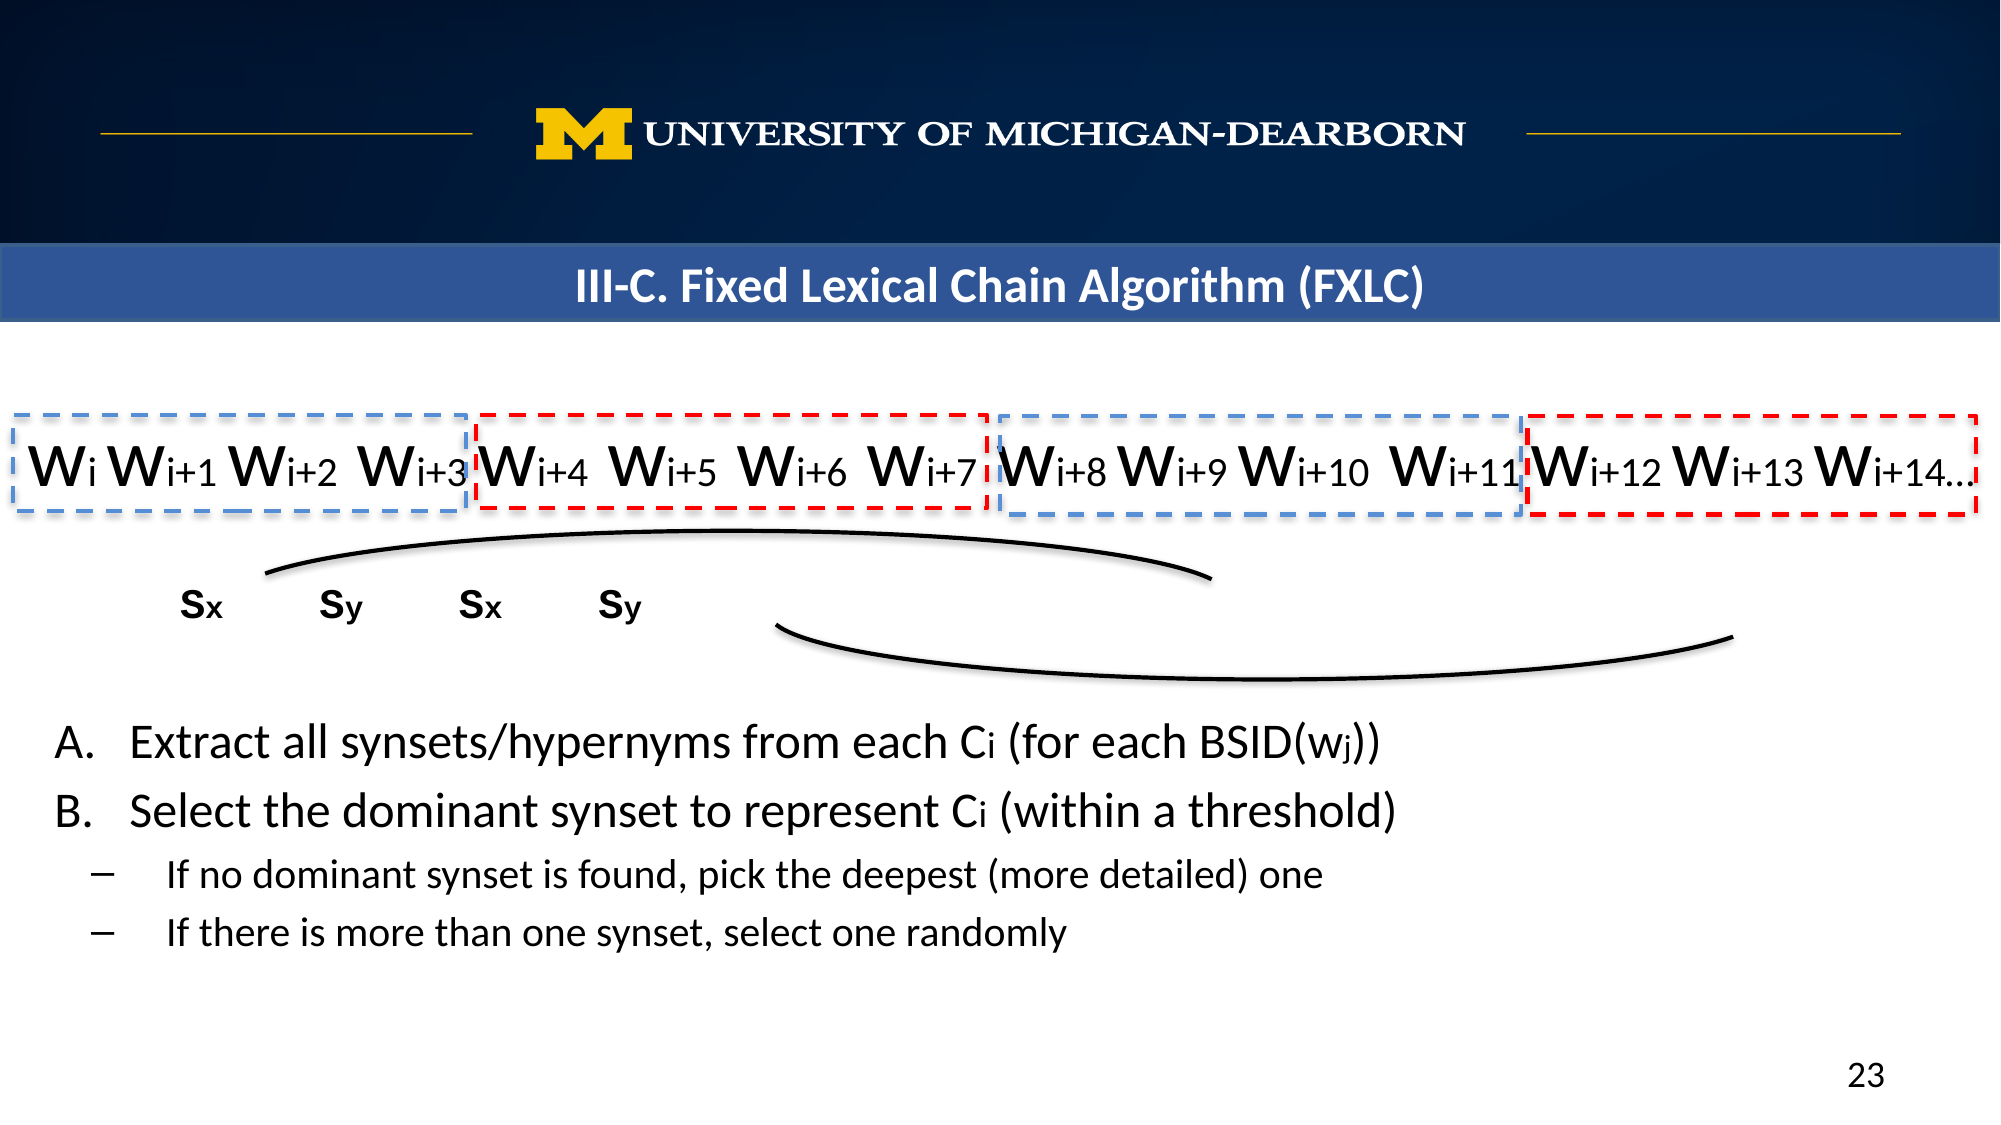

III-C. Fixed Lexical Chain Algorithm (FXLC)

wi wi+1 wi+2 wi+3 wi+4 wi+5 wi+6 wi+7 wi+8 wi+9 wi+10 wi+11 wi+12 wi+13 wi+14…

				Sx											Sy											Sx											Sy

Extract all synsets/hypernyms from each Ci (for each BSID(wj))
Select the dominant synset to represent Ci (within a threshold)
If no dominant synset is found, pick the deepest (more detailed) one
If there is more than one synset, select one randomly
23